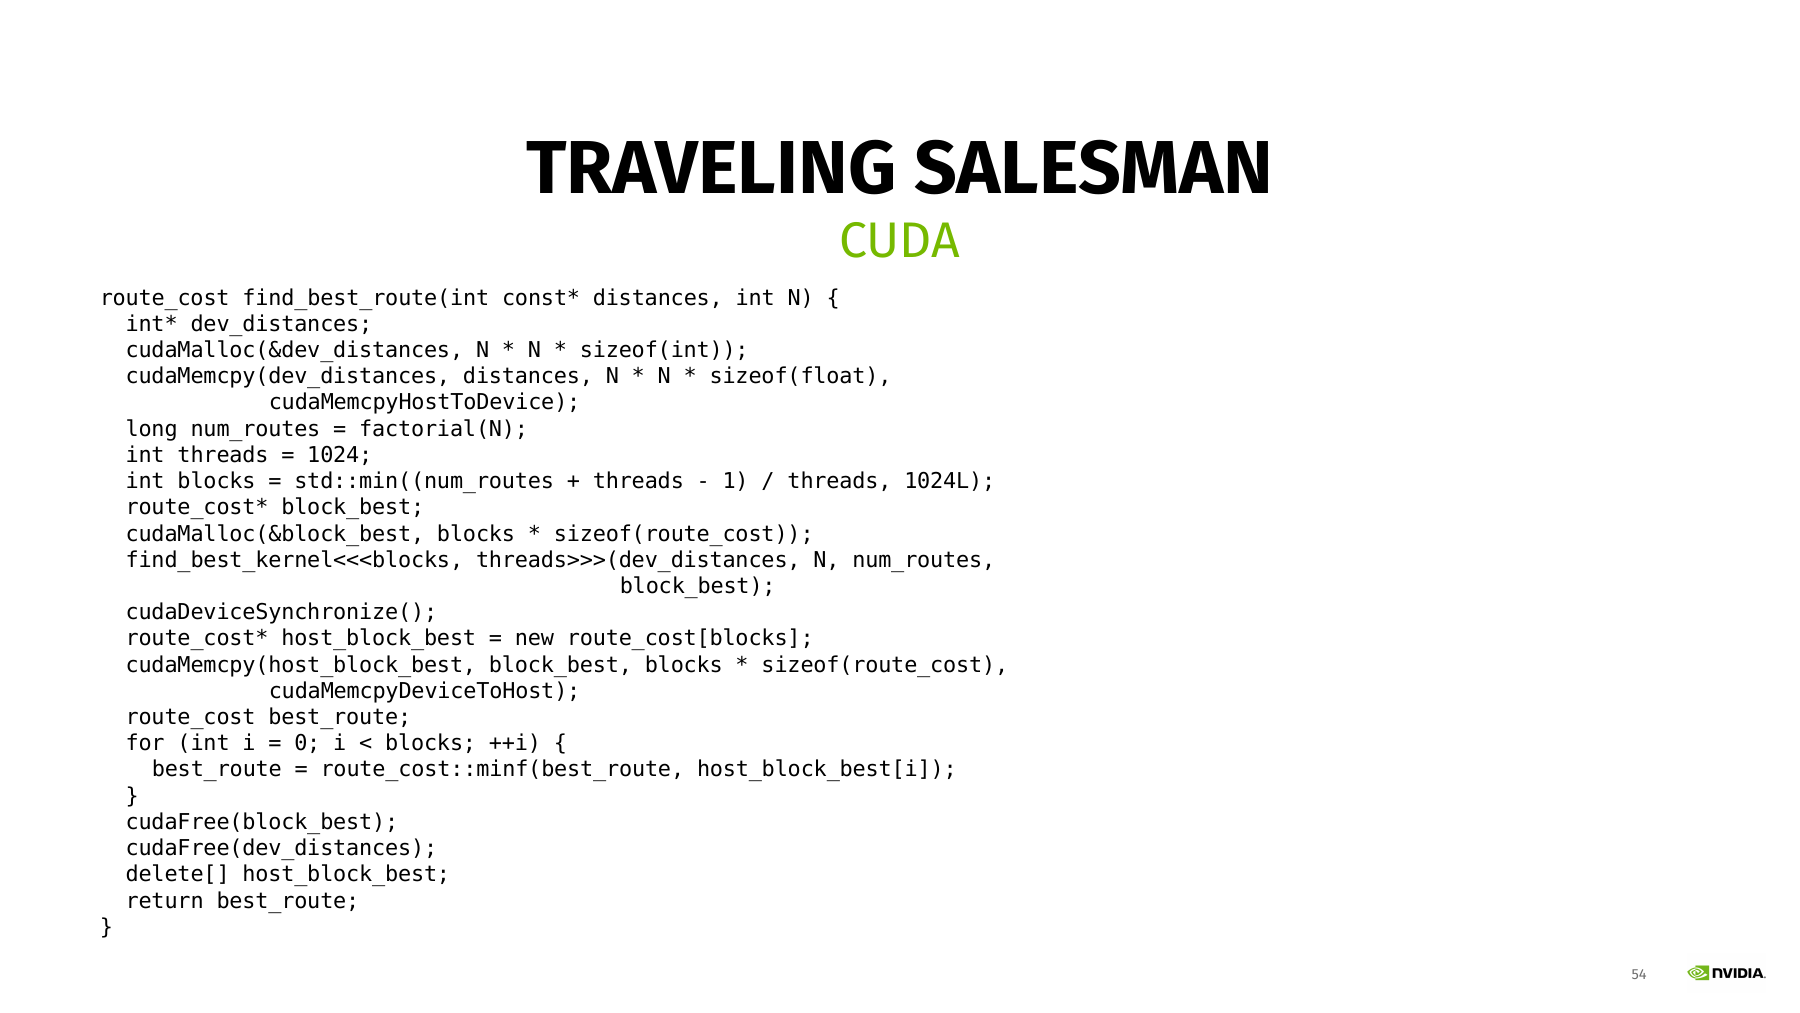

# Traveling Salesman
CUDA
route_cost find_best_route(int const* distances, int N) {
  int* dev_distances;
  cudaMalloc(&dev_distances, N * N * sizeof(int));
  cudaMemcpy(dev_distances, distances, N * N * sizeof(float),
             cudaMemcpyHostToDevice);
  long num_routes = factorial(N);
  int threads = 1024;
  int blocks = std::min((num_routes + threads - 1) / threads, 1024L);
  route_cost* block_best;
  cudaMalloc(&block_best, blocks * sizeof(route_cost));
  find_best_kernel<<<blocks, threads>>>(dev_distances, N, num_routes,
                                        block_best);
  cudaDeviceSynchronize();
  route_cost* host_block_best = new route_cost[blocks];
  cudaMemcpy(host_block_best, block_best, blocks * sizeof(route_cost),
             cudaMemcpyDeviceToHost);
  route_cost best_route;
  for (int i = 0; i < blocks; ++i) {
    best_route = route_cost::minf(best_route, host_block_best[i]);
  }
  cudaFree(block_best);
  cudaFree(dev_distances);
  delete[] host_block_best;
  return best_route;
}